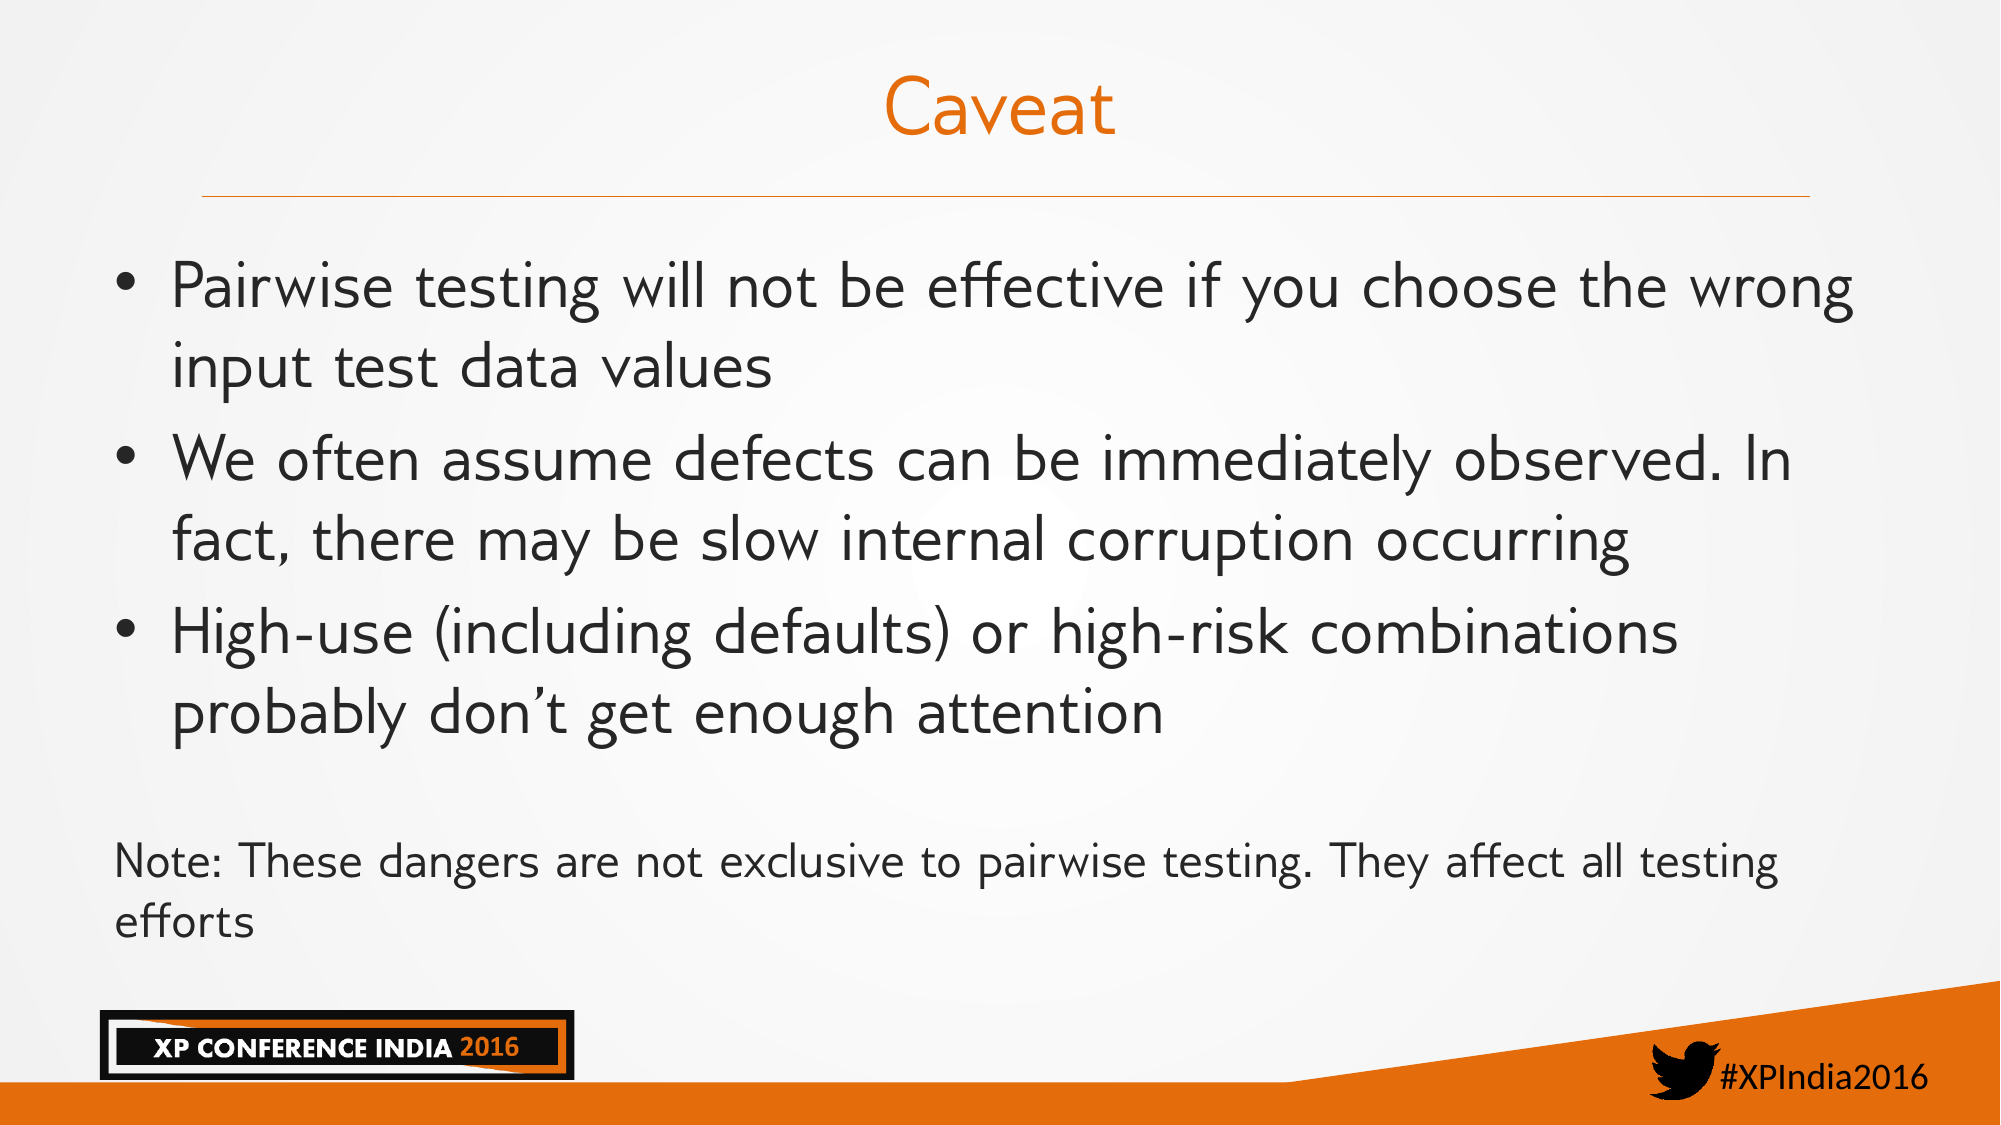

# Caveat
Pairwise testing will not be effective if you choose the wrong input test data values
We often assume defects can be immediately observed. In fact, there may be slow internal corruption occurring
High-use (including defaults) or high-risk combinations probably don’t get enough attention

Note: These dangers are not exclusive to pairwise testing. They affect all testing efforts